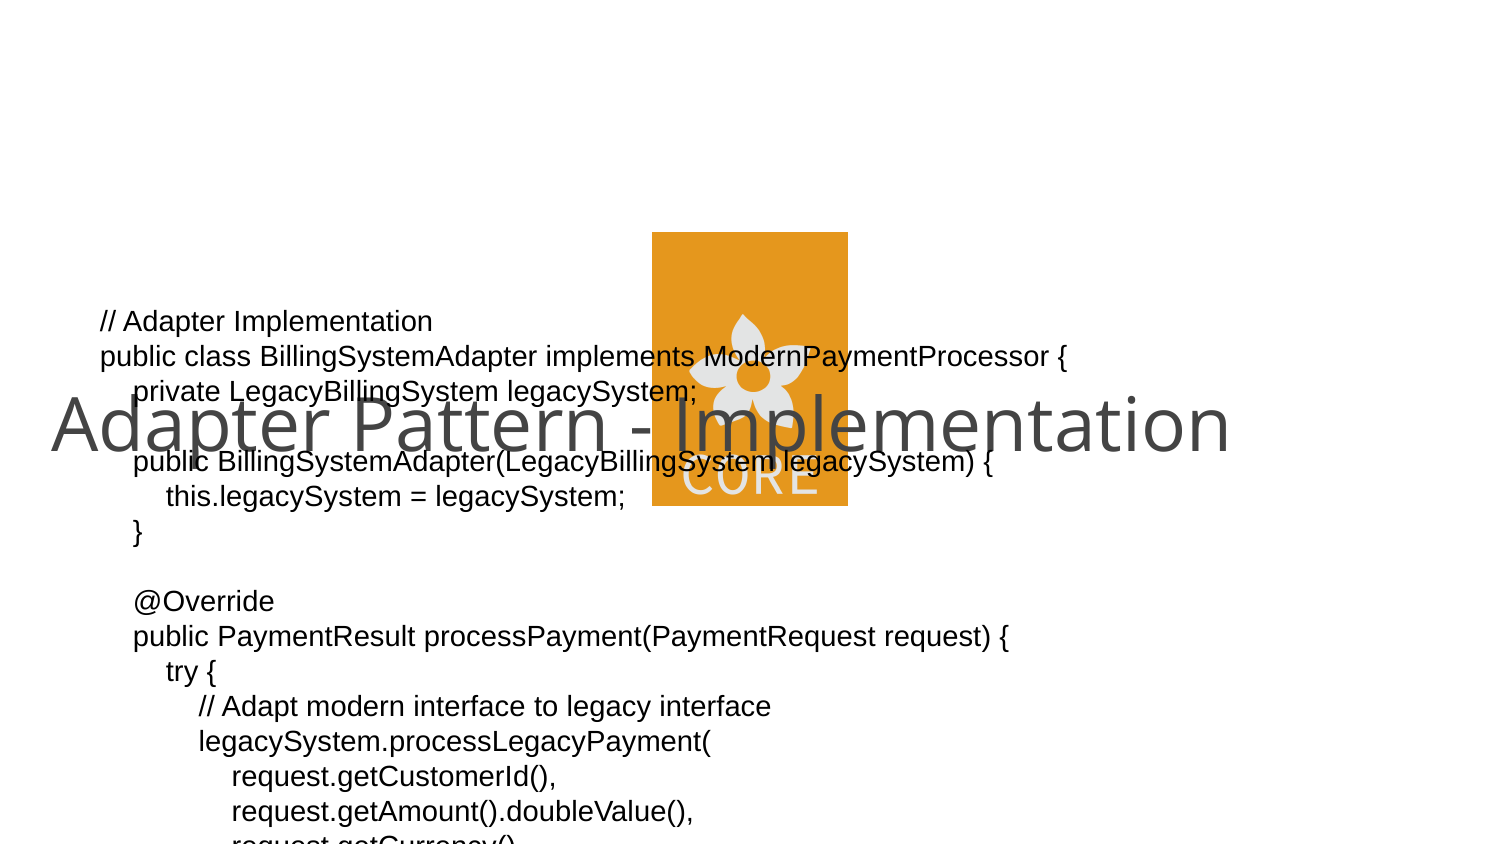

# Adapter Pattern - Implementation

// Adapter Implementation
public class BillingSystemAdapter implements ModernPaymentProcessor {
    private LegacyBillingSystem legacySystem;
    public BillingSystemAdapter(LegacyBillingSystem legacySystem) {
        this.legacySystem = legacySystem;
    }
    @Override
    public PaymentResult processPayment(PaymentRequest request) {
        try {
            // Adapt modern interface to legacy interface
            legacySystem.processLegacyPayment(
                request.getCustomerId(),
                request.getAmount().doubleValue(),
                request.getCurrency()
            );
            return new PaymentResult(true, "Payment processed successfully");
        } catch (Exception e) {
            return new PaymentResult(false, "Payment failed: " + e.getMessage());
        }
    }
    @Override
    public CustomerInfo getCustomer(String customerId) {
        // Get legacy XML format
        String xmlData = legacySystem.getLegacyCustomerInfo(customerId);
        // Convert XML to modern object format
        return parseXMLToCustomerInfo(xmlData);
    }
    private CustomerInfo parseXMLToCustomerInfo(String xmlData) {
        // Parse XML and create CustomerInfo object
        // Using XML parser to extract customer data
        return new CustomerInfo(extractId(xmlData), extractStatus(xmlData));
    }
}
// Usage
ModernPaymentProcessor processor = new BillingSystemAdapter(
    new LegacyBillingSystem()
);
PaymentRequest request = new PaymentRequest("CUST123",
    new BigDecimal("99.99"), "EUR");
PaymentResult result = processor.processPayment(request);